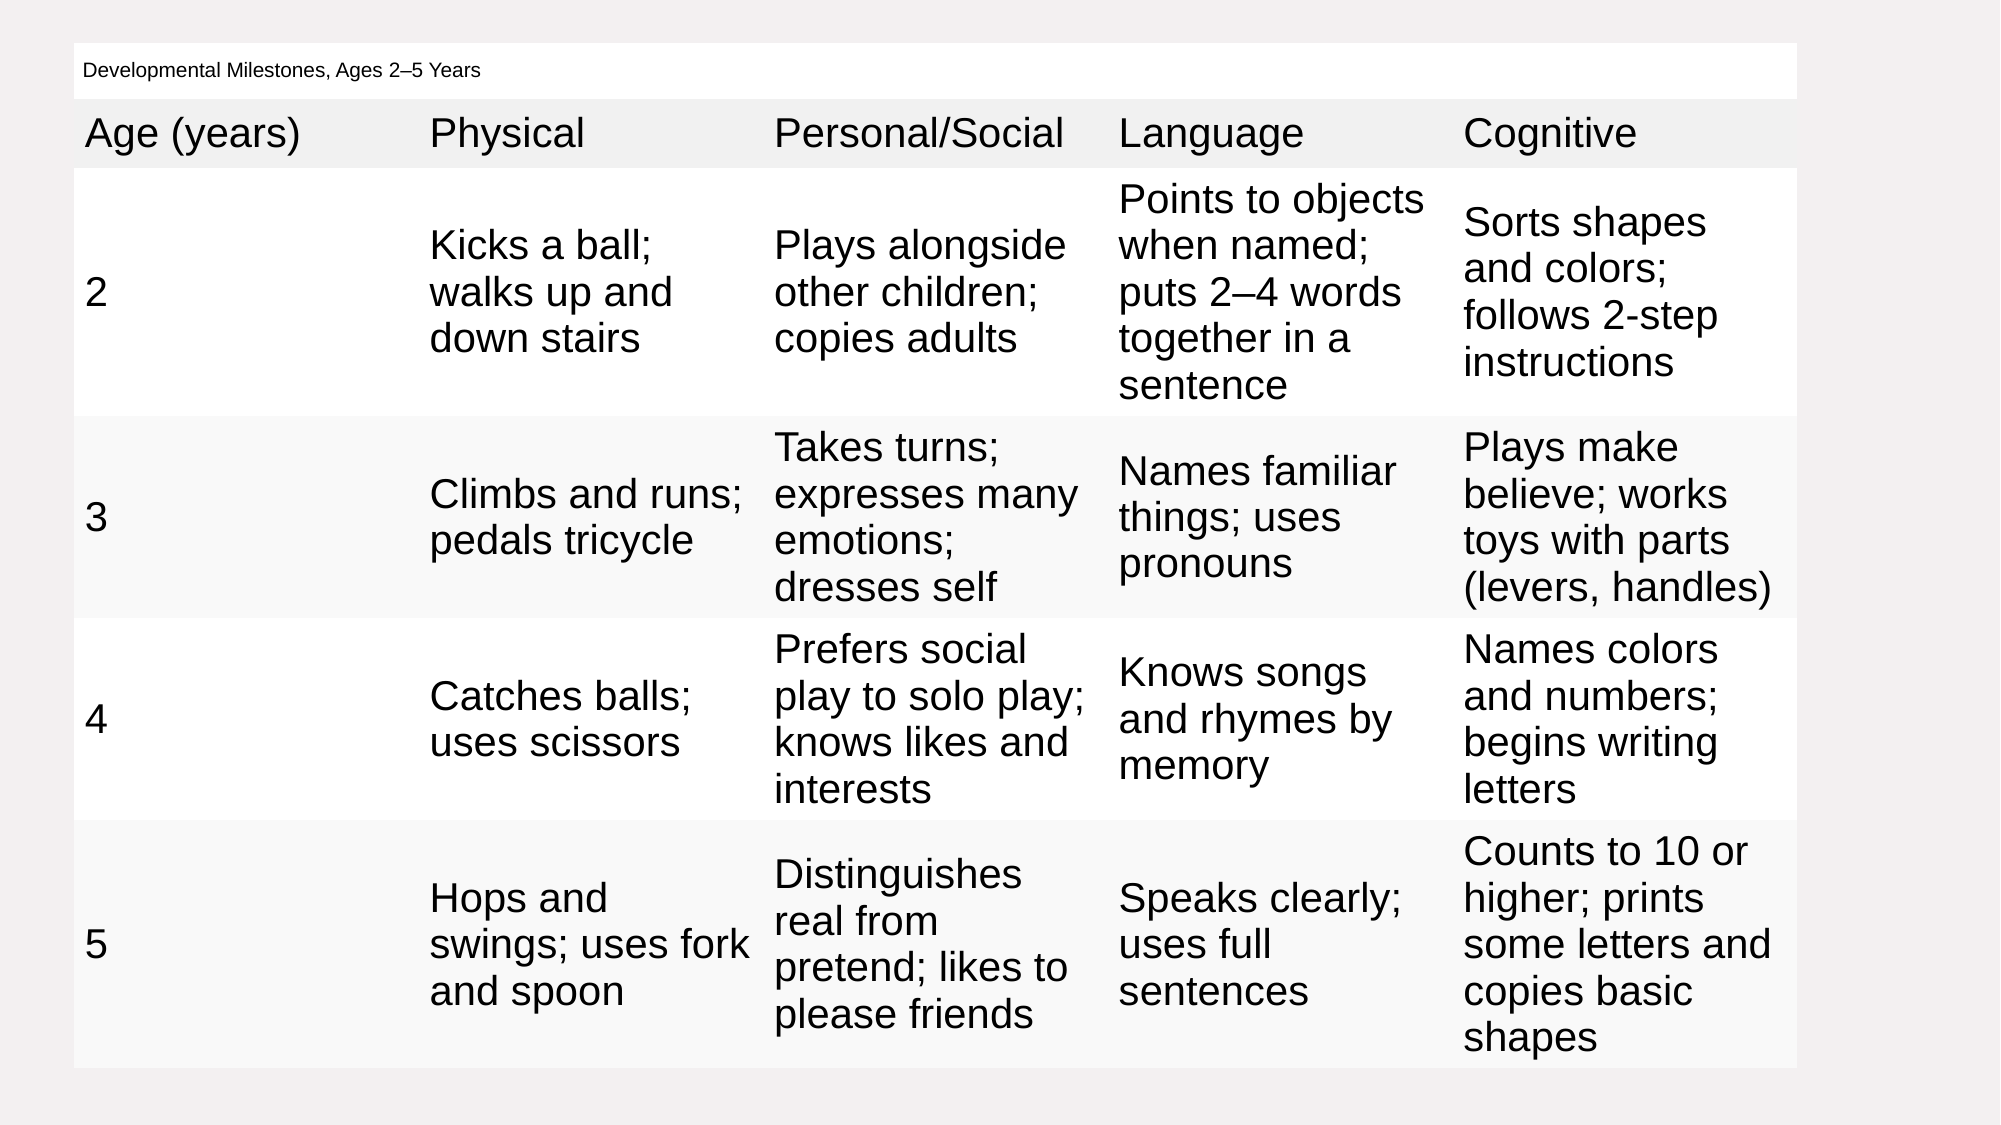

| Developmental Milestones, Ages 2–5 Years |  |  |  |  |
| --- | --- | --- | --- | --- |
| Age (years) | Physical | Personal/Social | Language | Cognitive |
| 2 | Kicks a ball; walks up and down stairs | Plays alongside other children; copies adults | Points to objects when named; puts 2–4 words together in a sentence | Sorts shapes and colors; follows 2-step instructions |
| 3 | Climbs and runs; pedals tricycle | Takes turns; expresses many emotions; dresses self | Names familiar things; uses pronouns | Plays make believe; works toys with parts (levers, handles) |
| 4 | Catches balls; uses scissors | Prefers social play to solo play; knows likes and interests | Knows songs and rhymes by memory | Names colors and numbers; begins writing letters |
| 5 | Hops and swings; uses fork and spoon | Distinguishes real from pretend; likes to please friends | Speaks clearly; uses full sentences | Counts to 10 or higher; prints some letters and copies basic shapes |
#